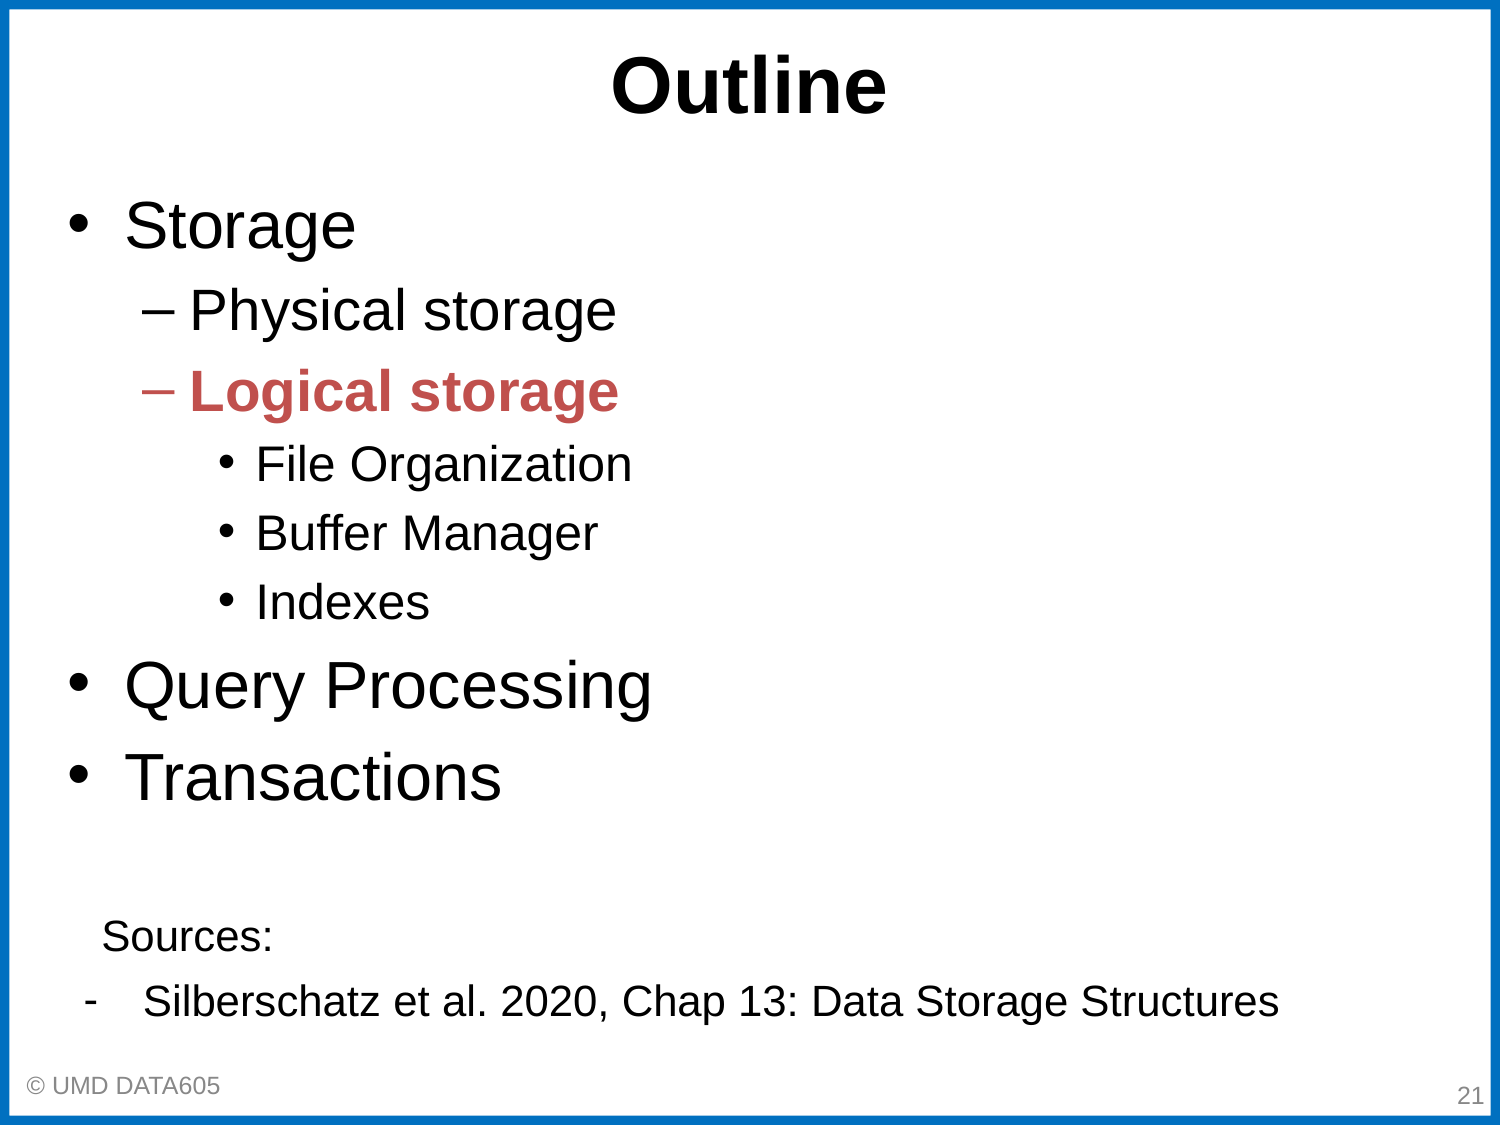

# Outline
Storage
Physical storage
Logical storage
File Organization
Buffer Manager
Indexes
Query Processing
Transactions

Sources:
Silberschatz et al. 2020, Chap 13: Data Storage Structures
21